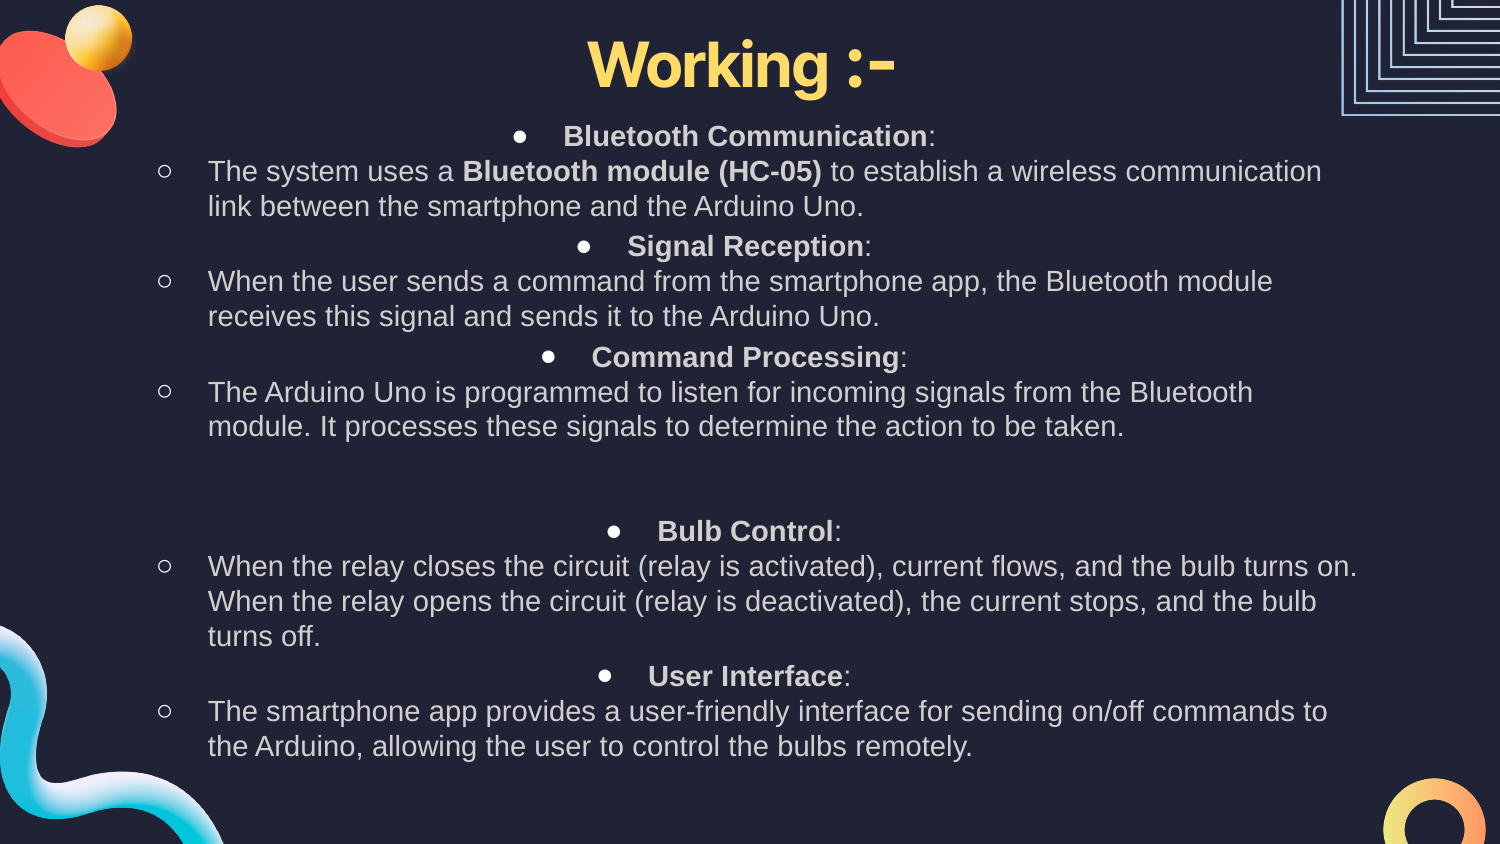

# Working :-
Bluetooth Communication:
The system uses a Bluetooth module (HC-05) to establish a wireless communication link between the smartphone and the Arduino Uno.
Signal Reception:
When the user sends a command from the smartphone app, the Bluetooth module receives this signal and sends it to the Arduino Uno.
Command Processing:
The Arduino Uno is programmed to listen for incoming signals from the Bluetooth module. It processes these signals to determine the action to be taken.

Bulb Control:
When the relay closes the circuit (relay is activated), current flows, and the bulb turns on. When the relay opens the circuit (relay is deactivated), the current stops, and the bulb turns off.
User Interface:
The smartphone app provides a user-friendly interface for sending on/off commands to the Arduino, allowing the user to control the bulbs remotely.